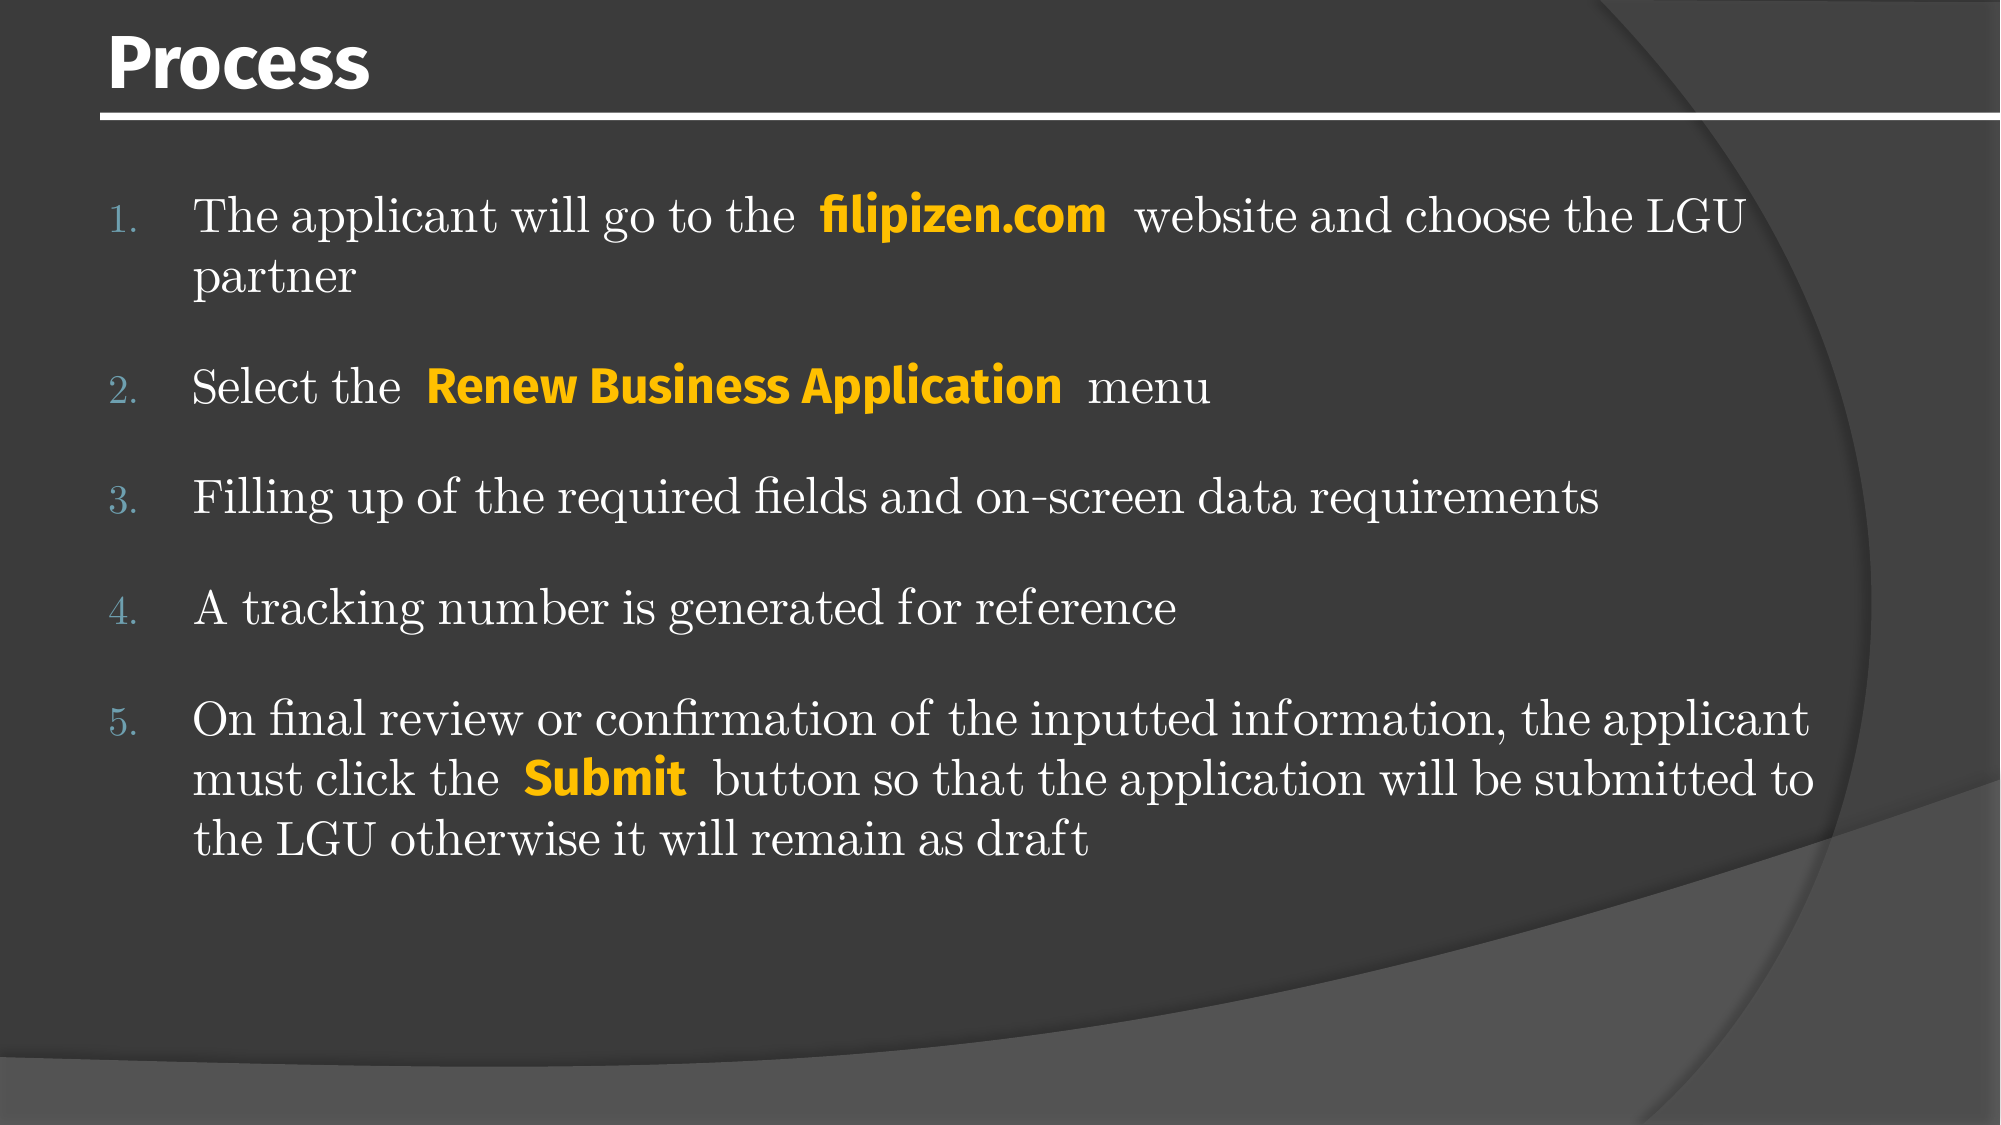

# Process

The applicant will go to the  filipizen.com  website and choose the LGU partner

Select the  Renew Business Application  menu

Filling up of the required fields and on-screen data requirements

A tracking number is generated for reference

On final review or confirmation of the inputted information, the applicant must click the  Submit  button so that the application will be submitted to the LGU otherwise it will remain as draft